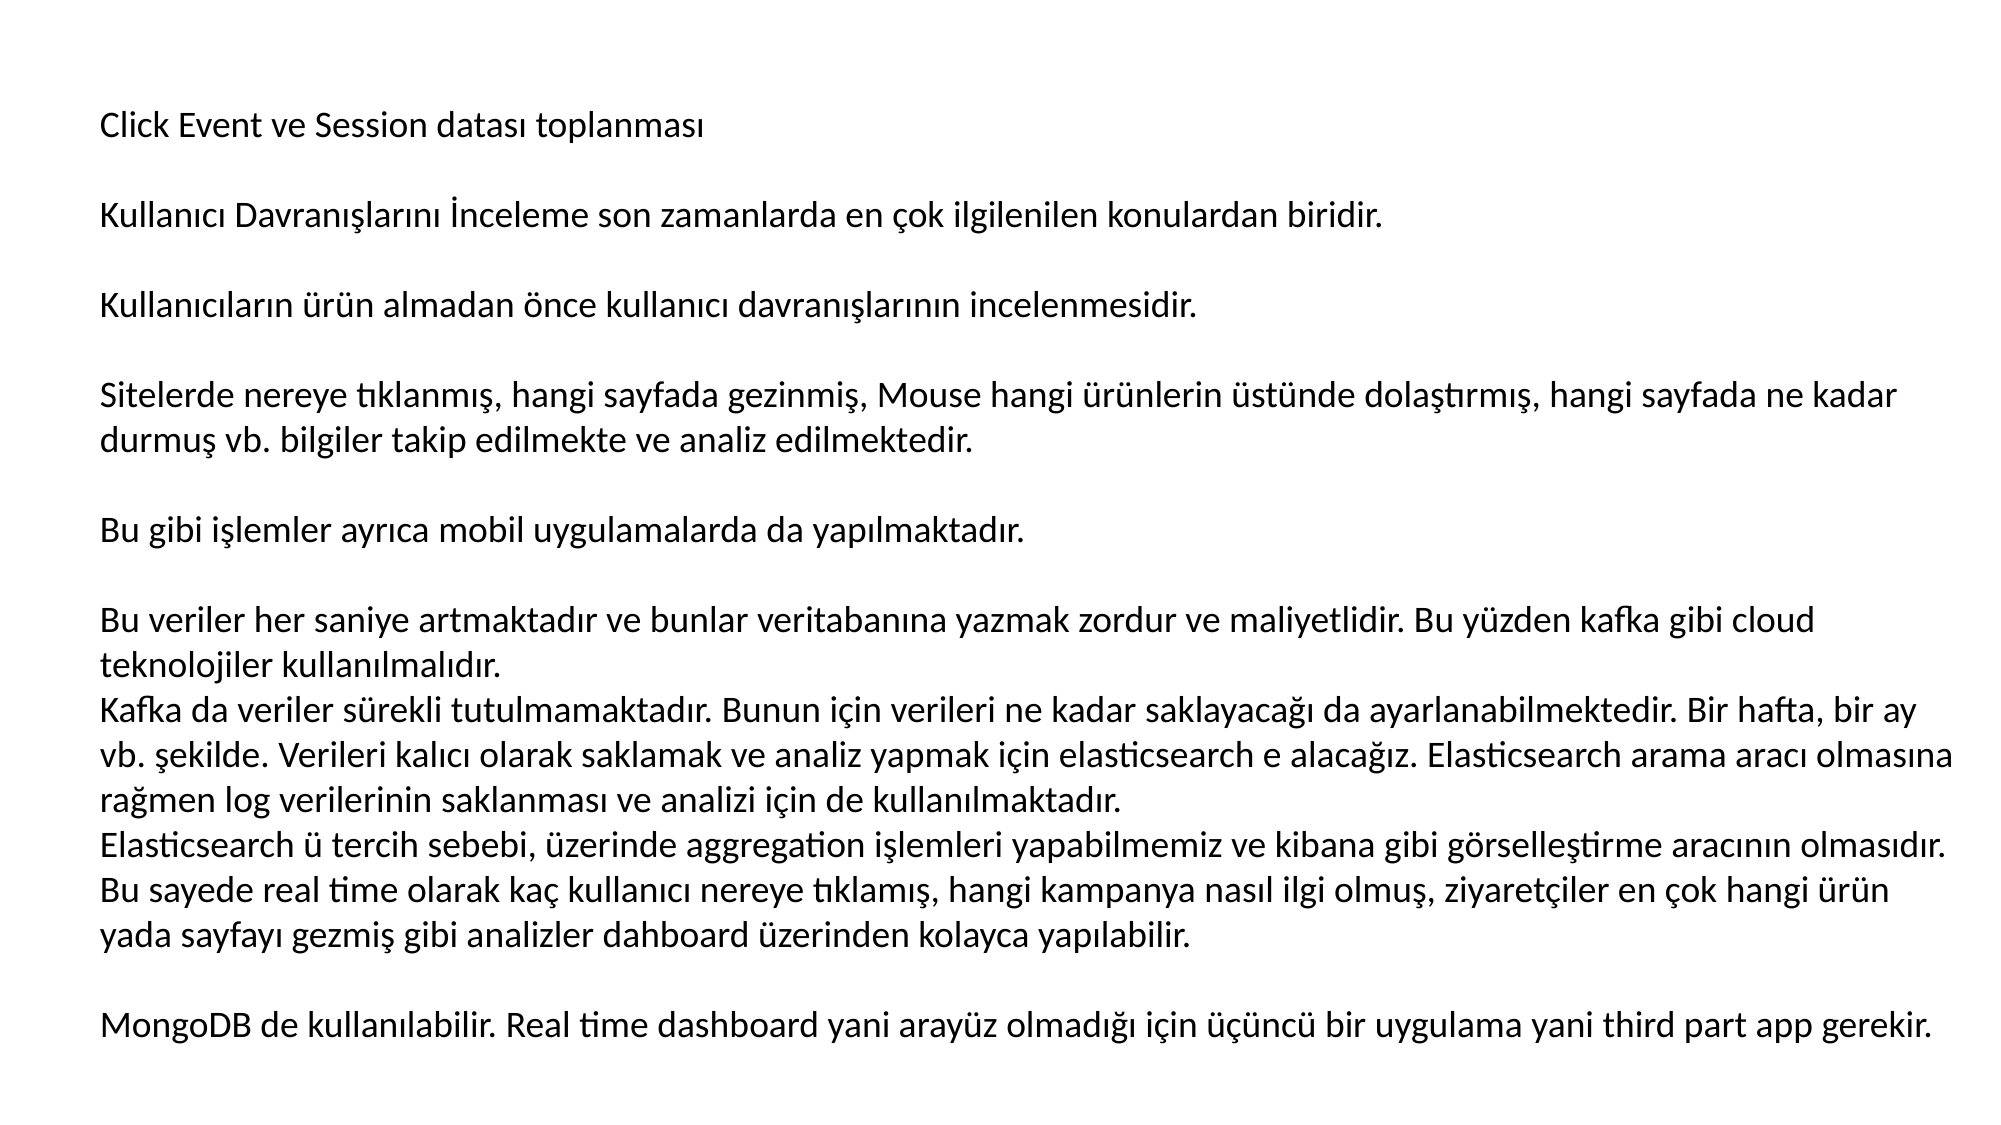

Click Event ve Session datası toplanması

Kullanıcı Davranışlarını İnceleme son zamanlarda en çok ilgilenilen konulardan biridir.

Kullanıcıların ürün almadan önce kullanıcı davranışlarının incelenmesidir.

Sitelerde nereye tıklanmış, hangi sayfada gezinmiş, Mouse hangi ürünlerin üstünde dolaştırmış, hangi sayfada ne kadar
durmuş vb. bilgiler takip edilmekte ve analiz edilmektedir.

Bu gibi işlemler ayrıca mobil uygulamalarda da yapılmaktadır.

Bu veriler her saniye artmaktadır ve bunlar veritabanına yazmak zordur ve maliyetlidir. Bu yüzden kafka gibi cloud teknolojiler kullanılmalıdır.
Kafka da veriler sürekli tutulmamaktadır. Bunun için verileri ne kadar saklayacağı da ayarlanabilmektedir. Bir hafta, bir ay vb. şekilde. Verileri kalıcı olarak saklamak ve analiz yapmak için elasticsearch e alacağız. Elasticsearch arama aracı olmasına rağmen log verilerinin saklanması ve analizi için de kullanılmaktadır.
Elasticsearch ü tercih sebebi, üzerinde aggregation işlemleri yapabilmemiz ve kibana gibi görselleştirme aracının olmasıdır. Bu sayede real time olarak kaç kullanıcı nereye tıklamış, hangi kampanya nasıl ilgi olmuş, ziyaretçiler en çok hangi ürün yada sayfayı gezmiş gibi analizler dahboard üzerinden kolayca yapılabilir.

MongoDB de kullanılabilir. Real time dashboard yani arayüz olmadığı için üçüncü bir uygulama yani third part app gerekir.